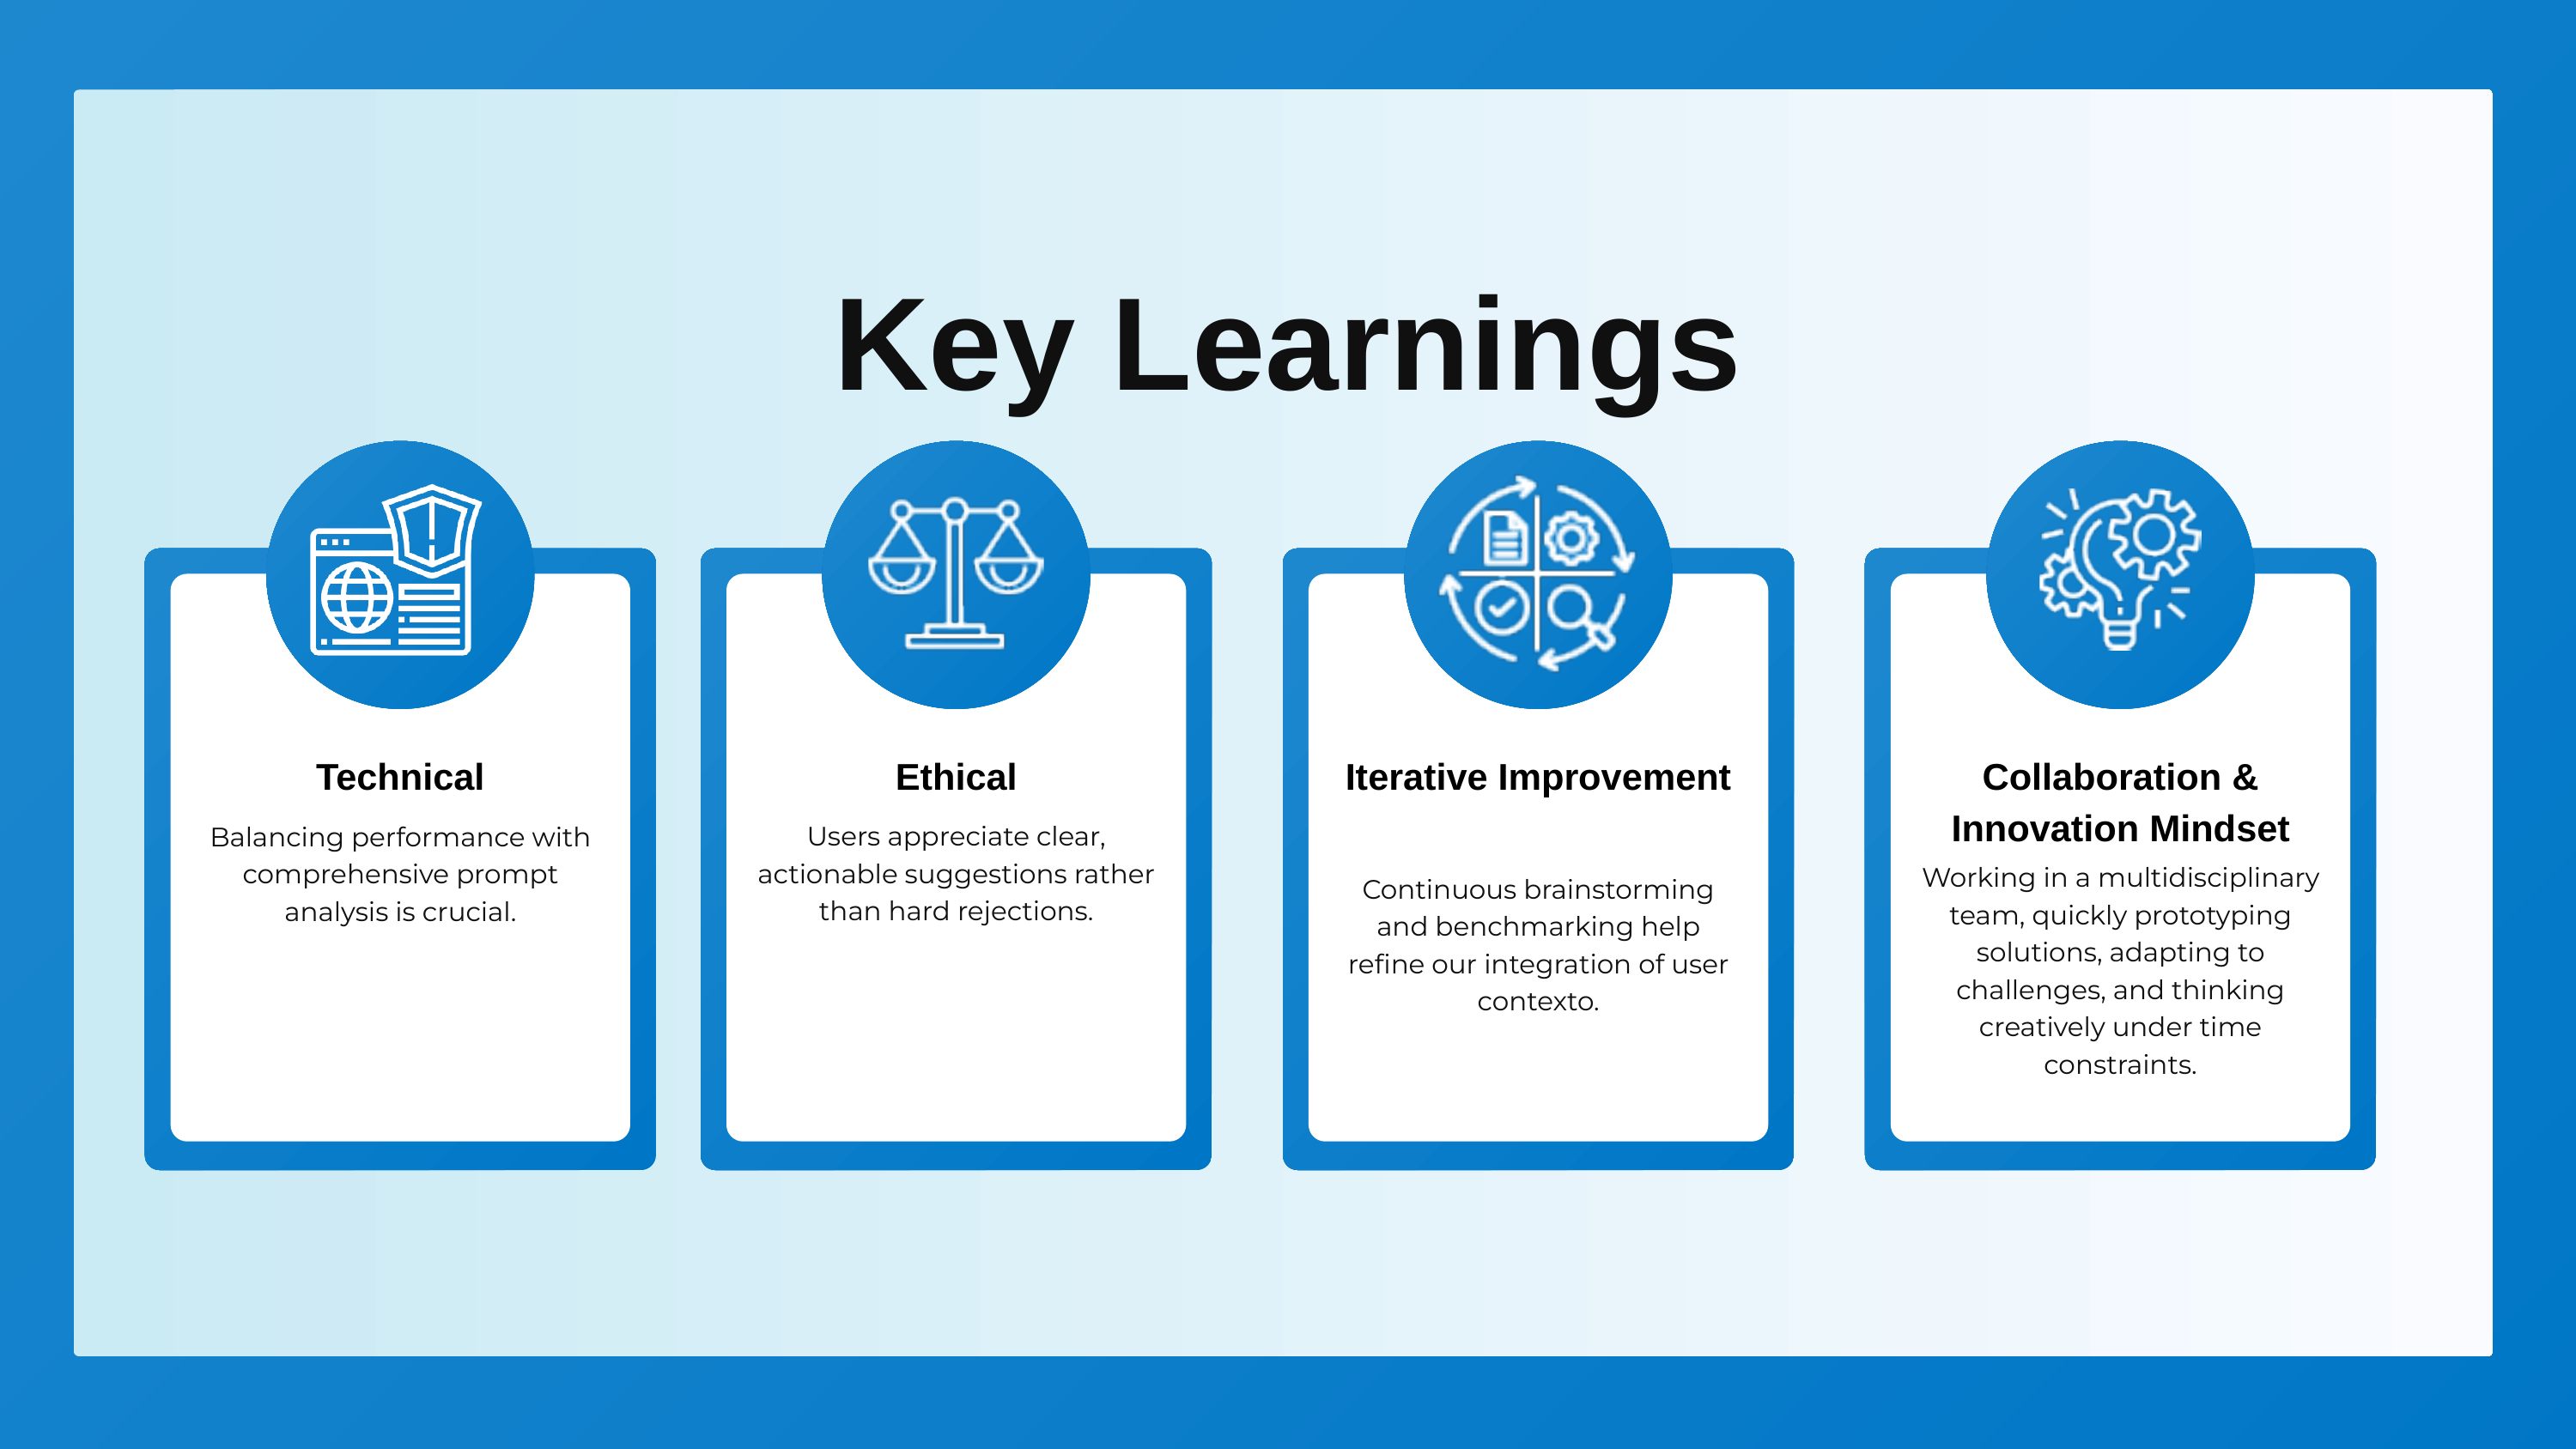

Key Learnings

Technical
Ethical
Iterative Improvement
Collaboration & Innovation Mindset
Balancing performance with comprehensive prompt analysis is crucial.

Users appreciate clear, actionable suggestions rather than hard rejections.

Working in a multidisciplinary team, quickly prototyping solutions, adapting to challenges, and thinking creatively under time constraints.
Continuous brainstorming and benchmarking help refine our integration of user contexto.